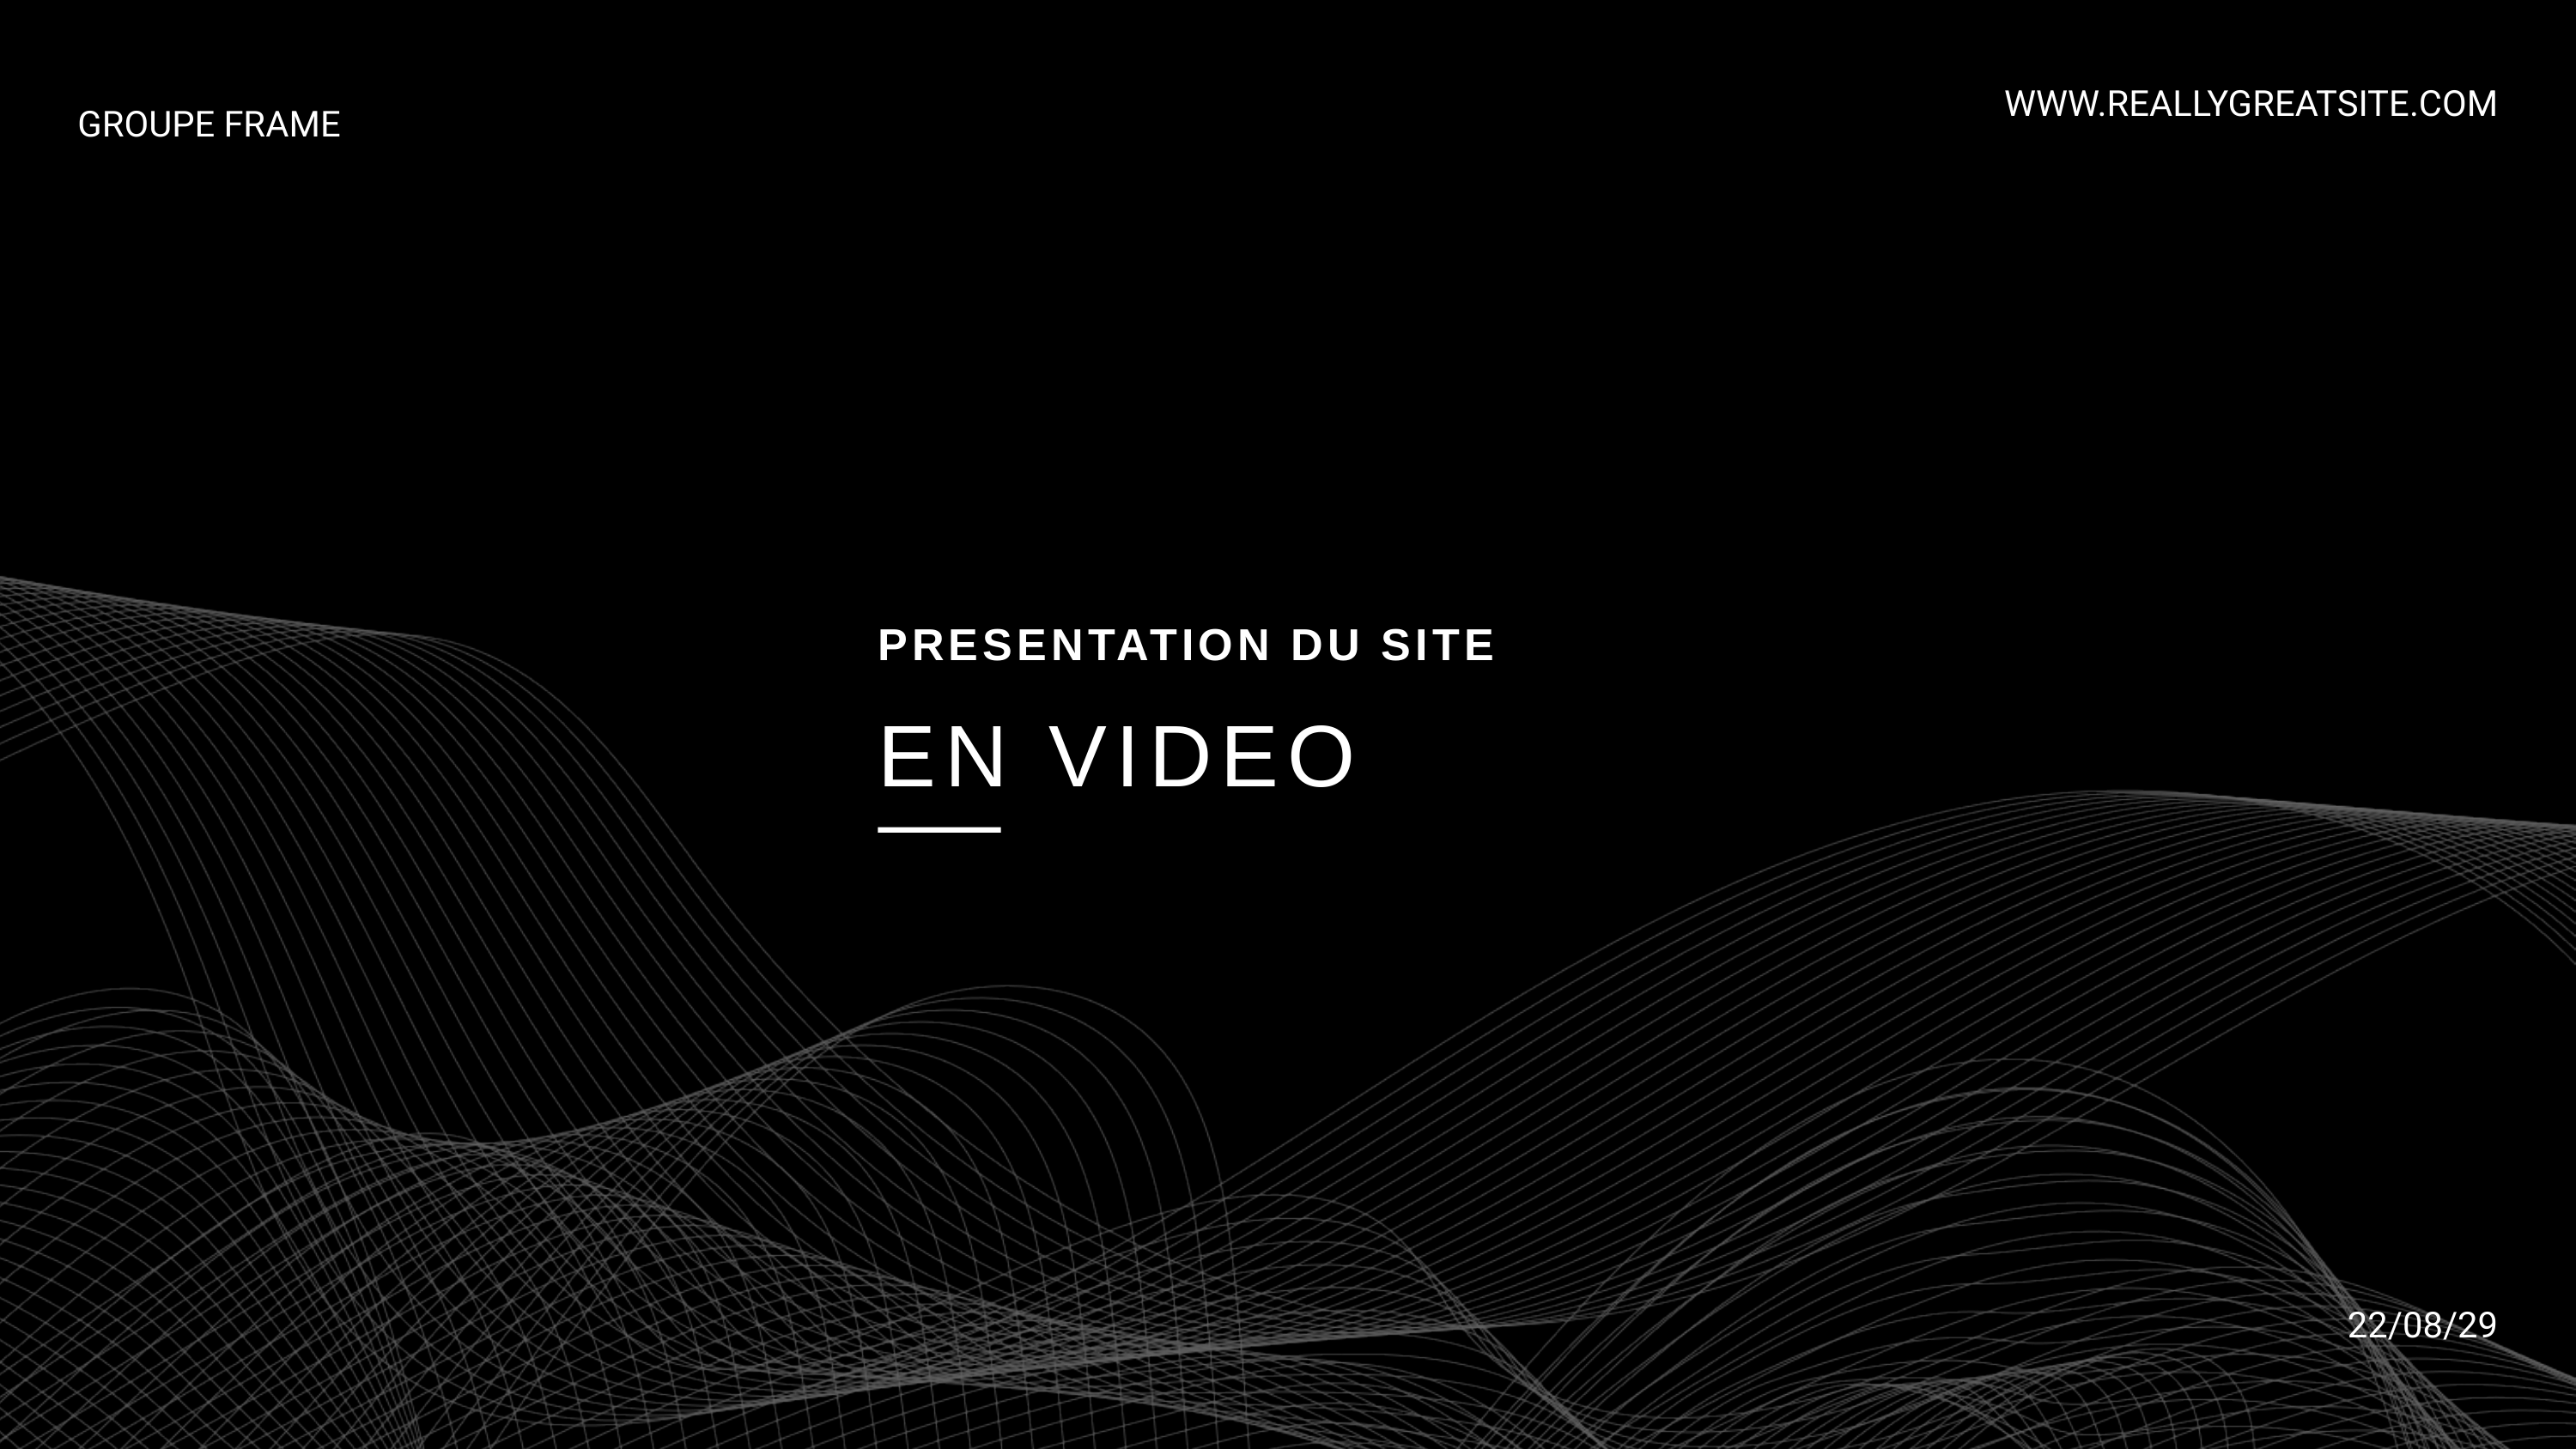

WWW.REALLYGREATSITE.COM
GROUPE FRAME

PRESENTATION DU SITE
EN VIDEO

22/08/29